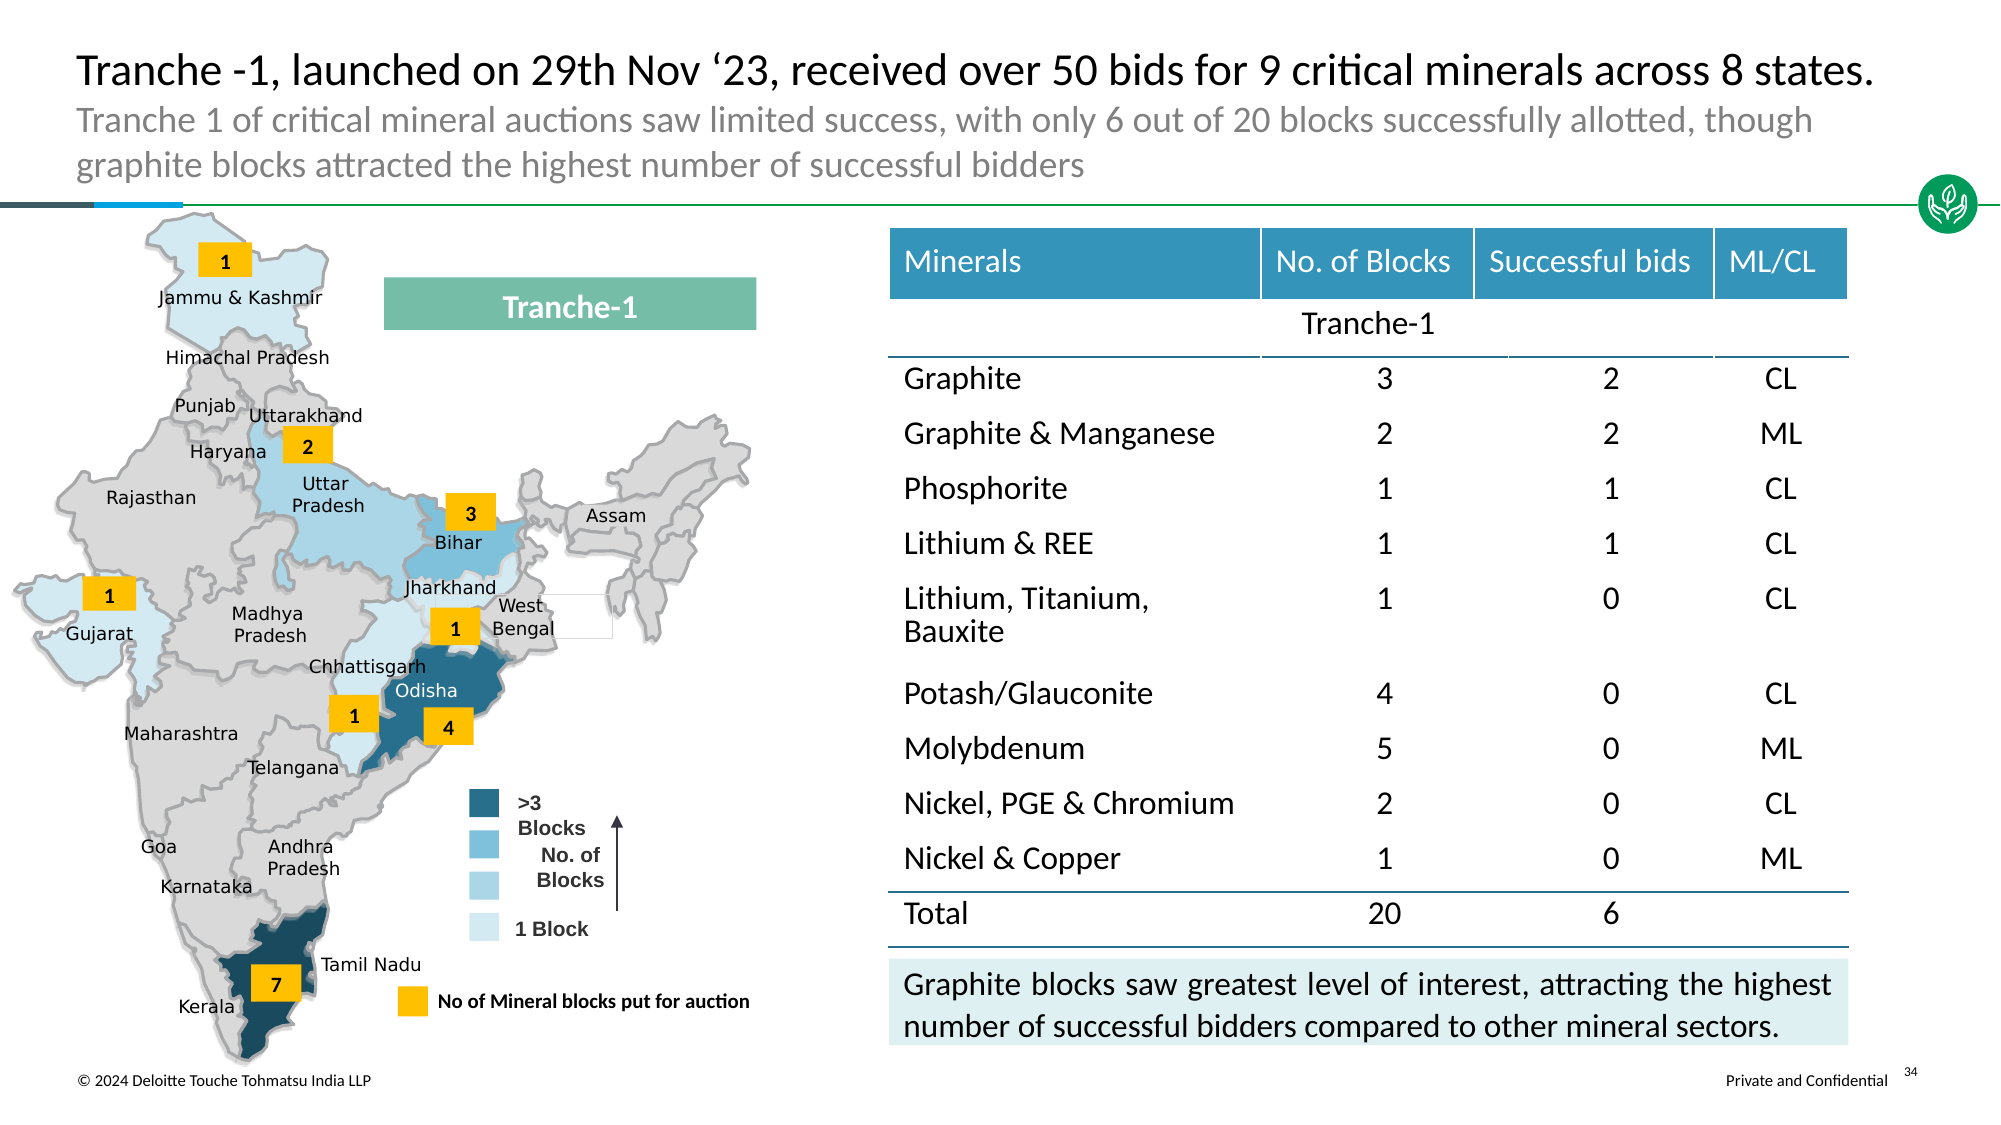

# Tranche -1, launched on 29th Nov ‘23, received over 50 bids for 9 critical minerals across 8 states.
Tranche 1 of critical mineral auctions saw limited success, with only 6 out of 20 blocks successfully allotted, though graphite blocks attracted the highest number of successful bidders

1
Jammu & Kashmir
Himachal Pradesh
Punjab
Uttarakhand
Haryana
Uttar
Pradesh
Rajasthan
Assam
Bihar
Jharkhand
West
Bengal
Madhya
Pradesh
1
Gujarat
Chhattisgarh
Odisha
Maharashtra
Telangana
Andhra
Pradesh
Goa
Karnataka
Tamil Nadu

Kerala
No of Mineral blocks put for auction
2
3
1
7
| Minerals | No. of Blocks | Successful bids | Successful/ Unsuccessful | ML/CL |
| --- | --- | --- | --- | --- |
| Tranche-1 |  |  |  |  |
| Graphite | 3 |  | 2 | CL |
| Graphite & Manganese | 2 |  | 2 | ML |
| Phosphorite | 1 |  | 1 | CL |
| Lithium & REE | 1 |  | 1 | CL |
| Lithium, Titanium, Bauxite | 1 |  | 0 | CL |
| Potash/Glauconite | 4 |  | 0 | CL |
| Molybdenum | 5 |  | 0 | ML |
| Nickel, PGE & Chromium | 2 |  | 0 | CL |
| Nickel & Copper | 1 |  | 0 | ML |
| Total | 20 |  | 6 |  |
Tranche-1
1
4

>3 Blocks

No. of Blocks

1 Block
Graphite blocks saw greatest level of interest, attracting the highest number of successful bidders compared to other mineral sectors.